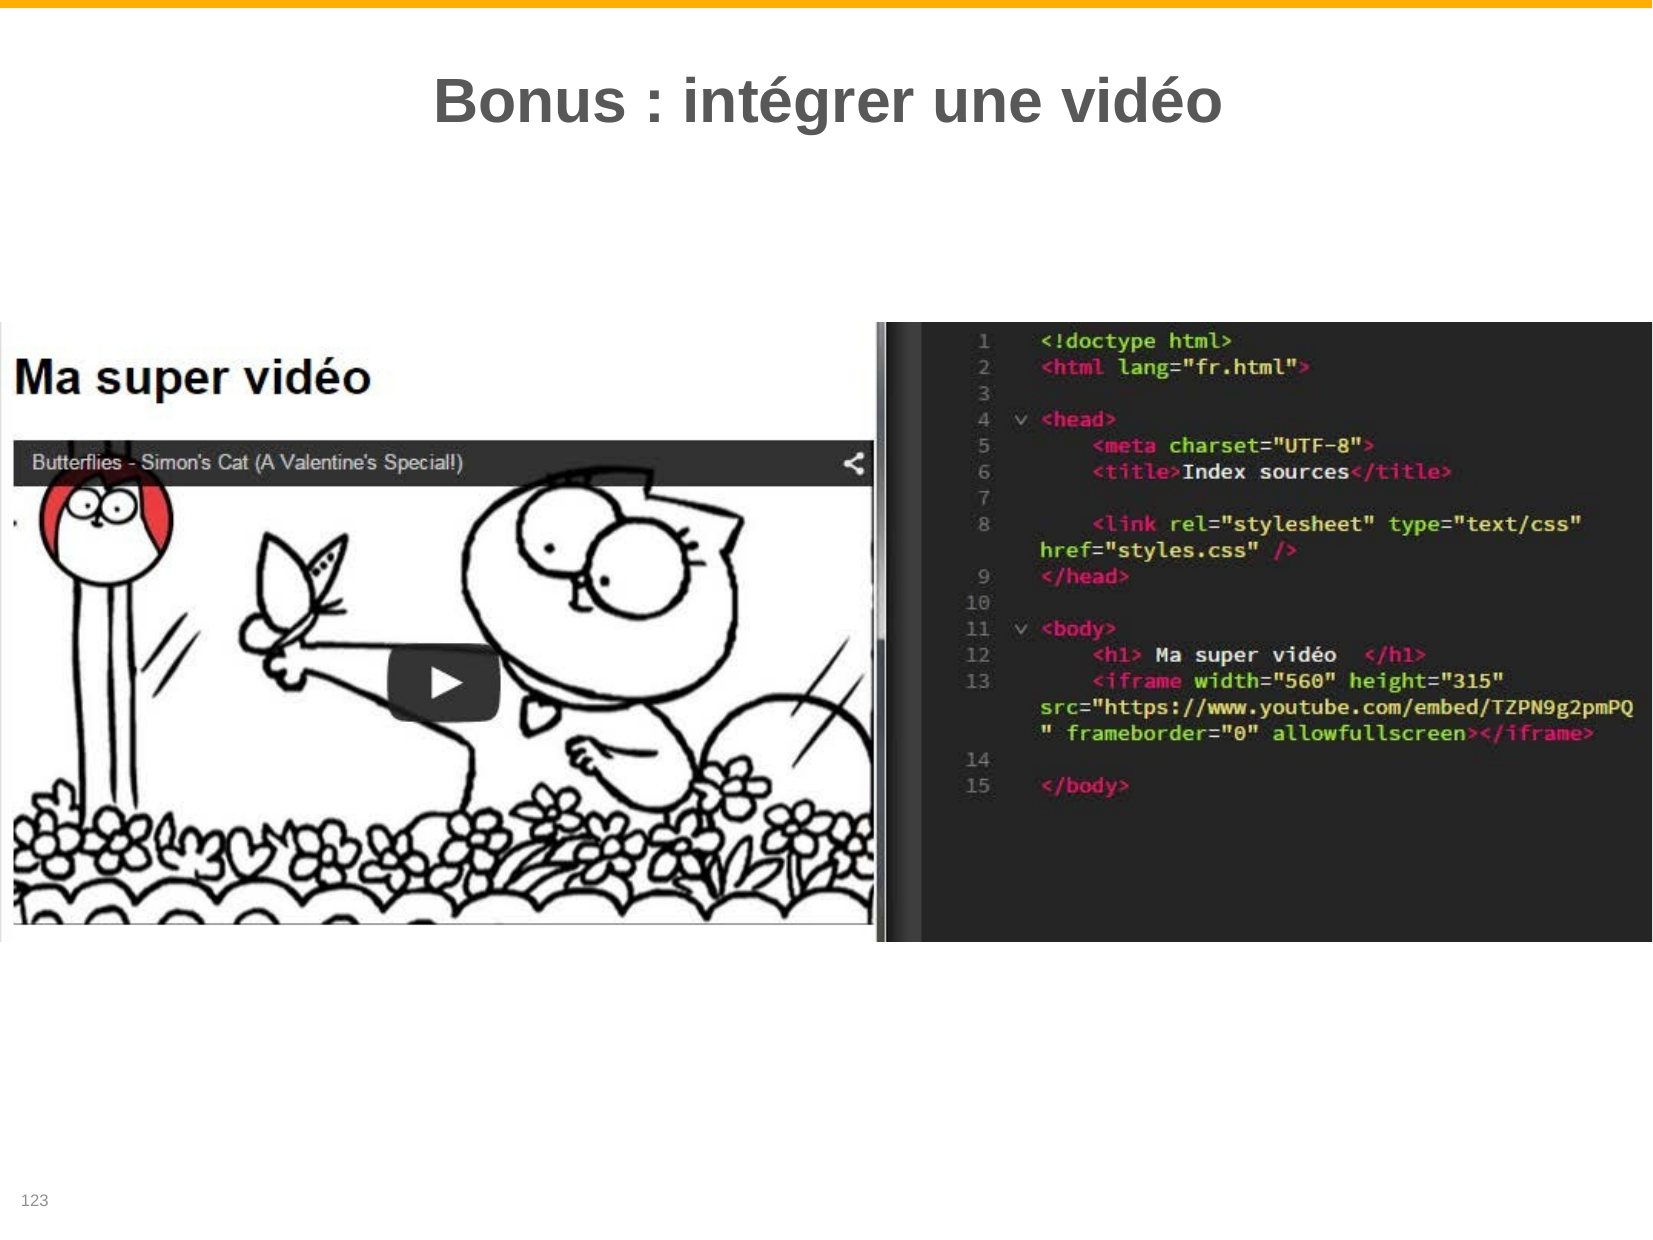

# Bonus : intégrer une vidéo

123